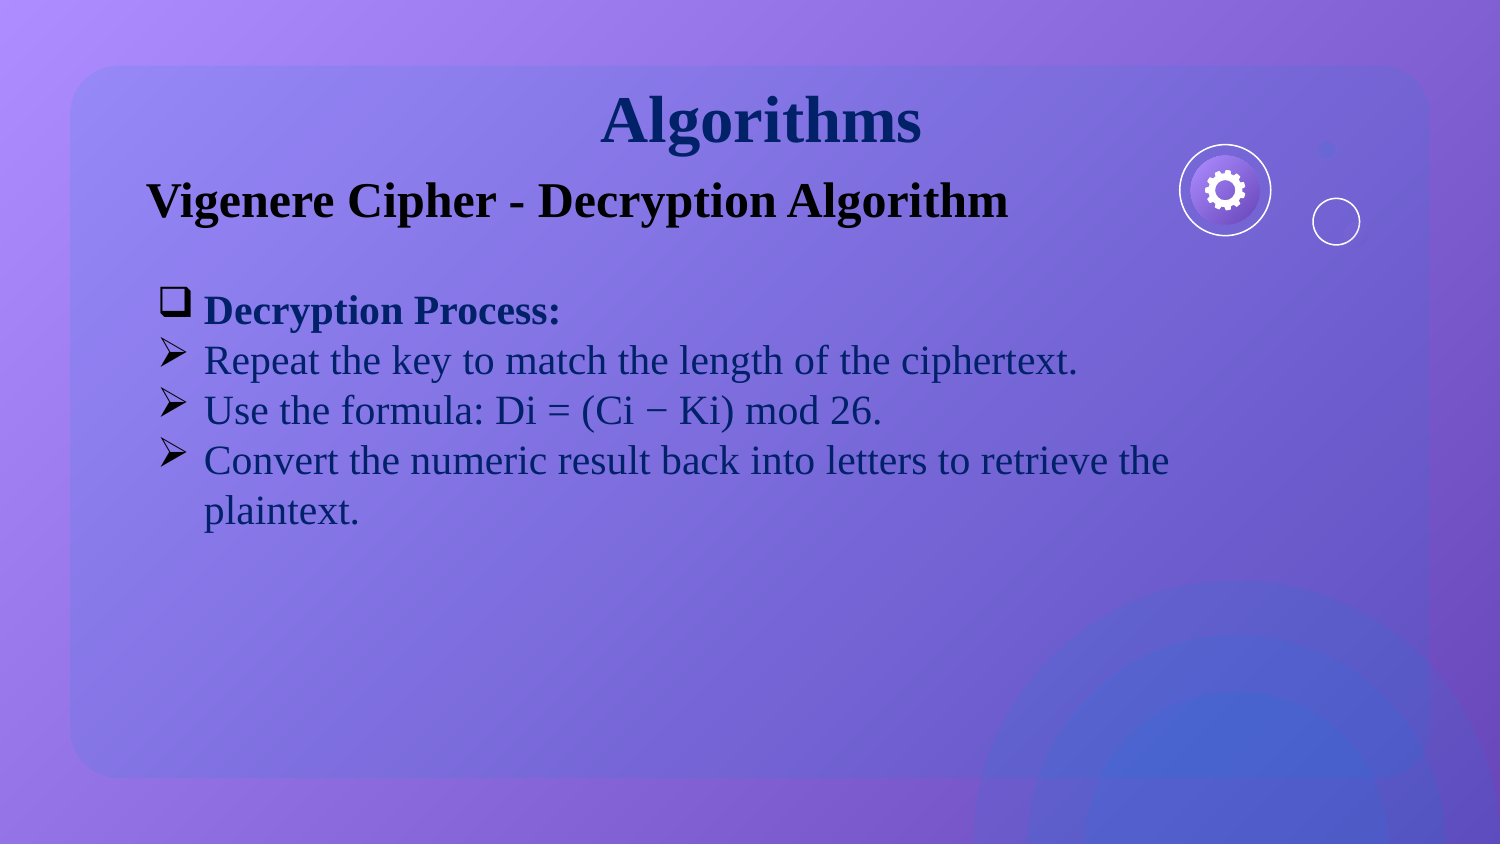

# Algorithms

Vigenere Cipher - Decryption Algorithm

Decryption Process:
Repeat the key to match the length of the ciphertext.
Use the formula: Di = (Ci − Ki) mod 26.
Convert the numeric result back into letters to retrieve the plaintext.